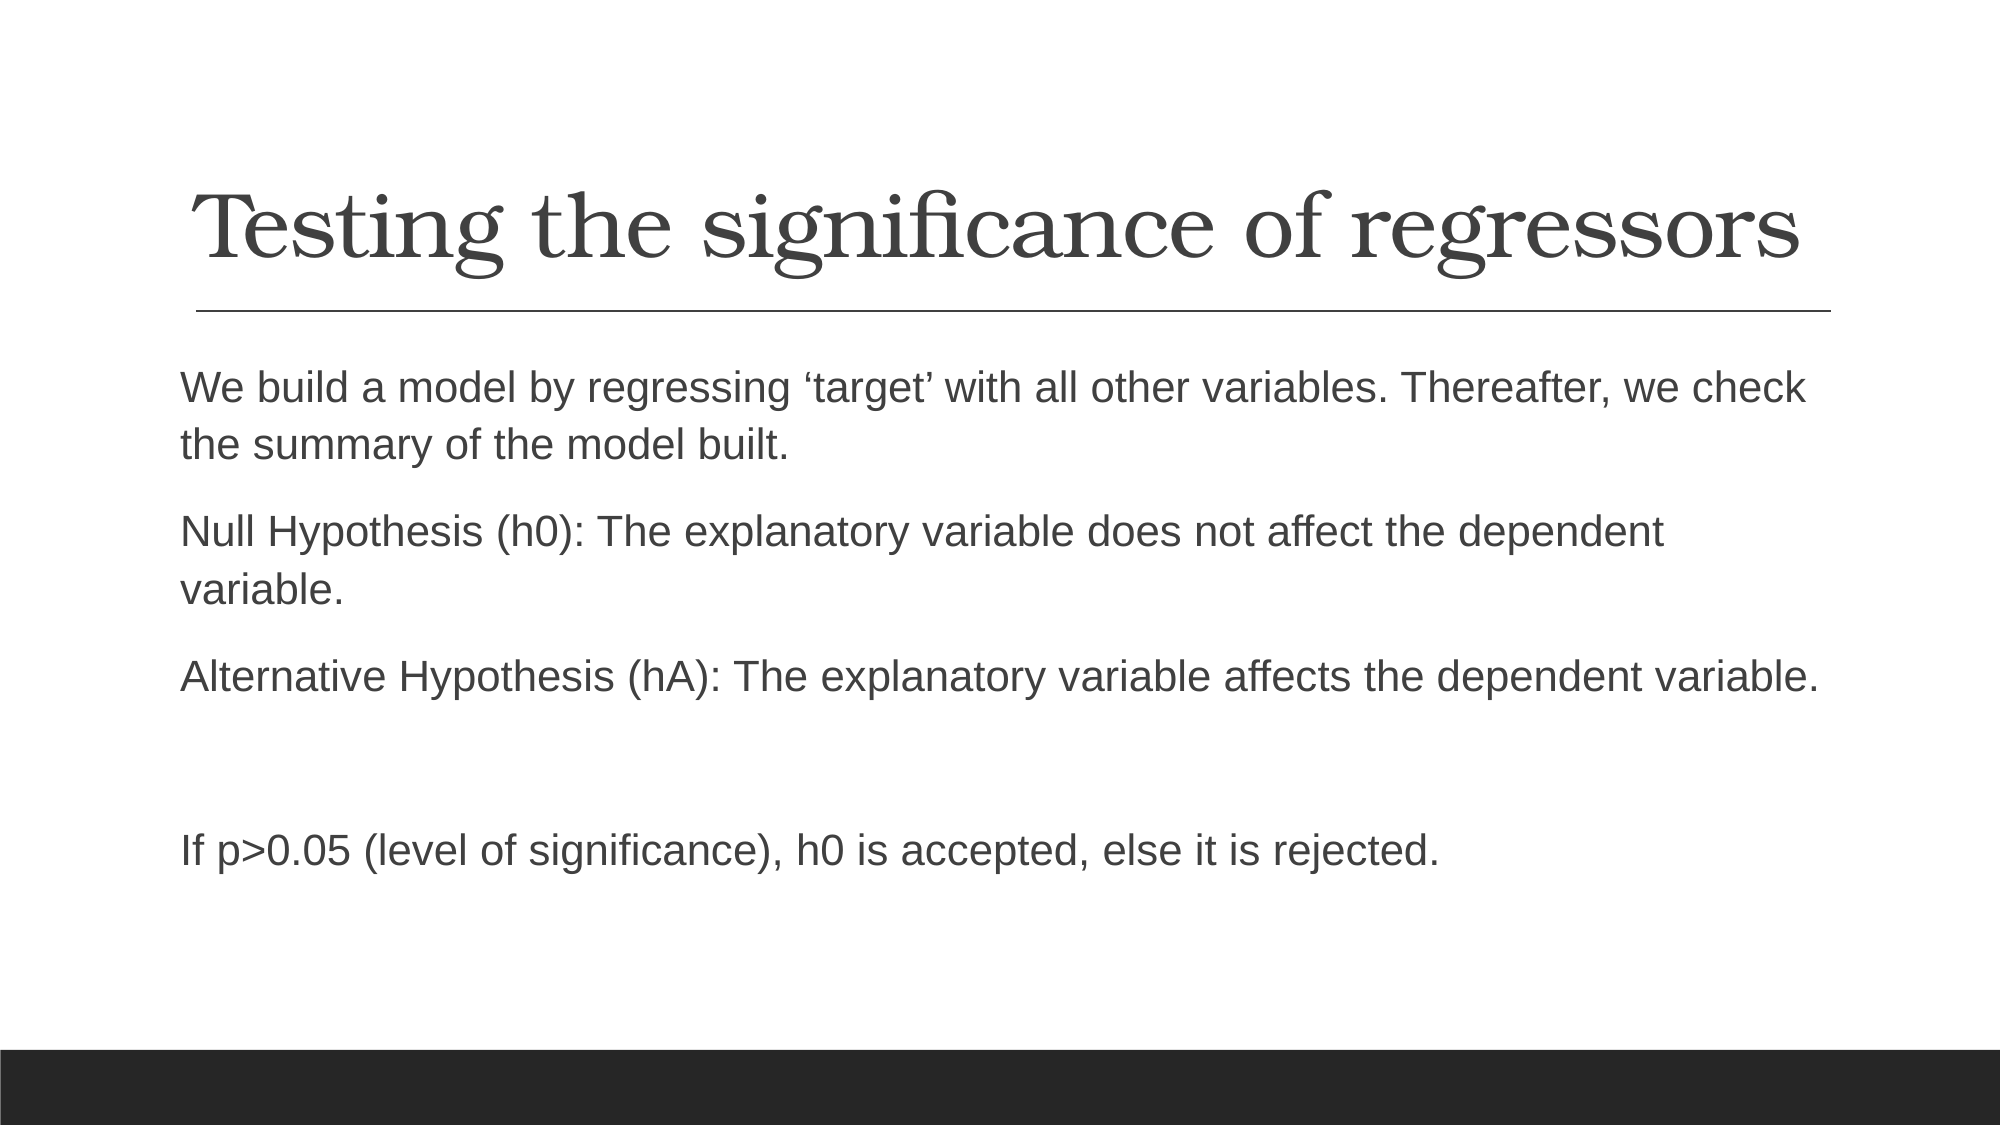

# Testing the significance of regressors
We build a model by regressing ‘target’ with all other variables. Thereafter, we check the summary of the model built.
Null Hypothesis (h0): The explanatory variable does not affect the dependent variable.
Alternative Hypothesis (hA): The explanatory variable affects the dependent variable.

If p>0.05 (level of significance), h0 is accepted, else it is rejected.